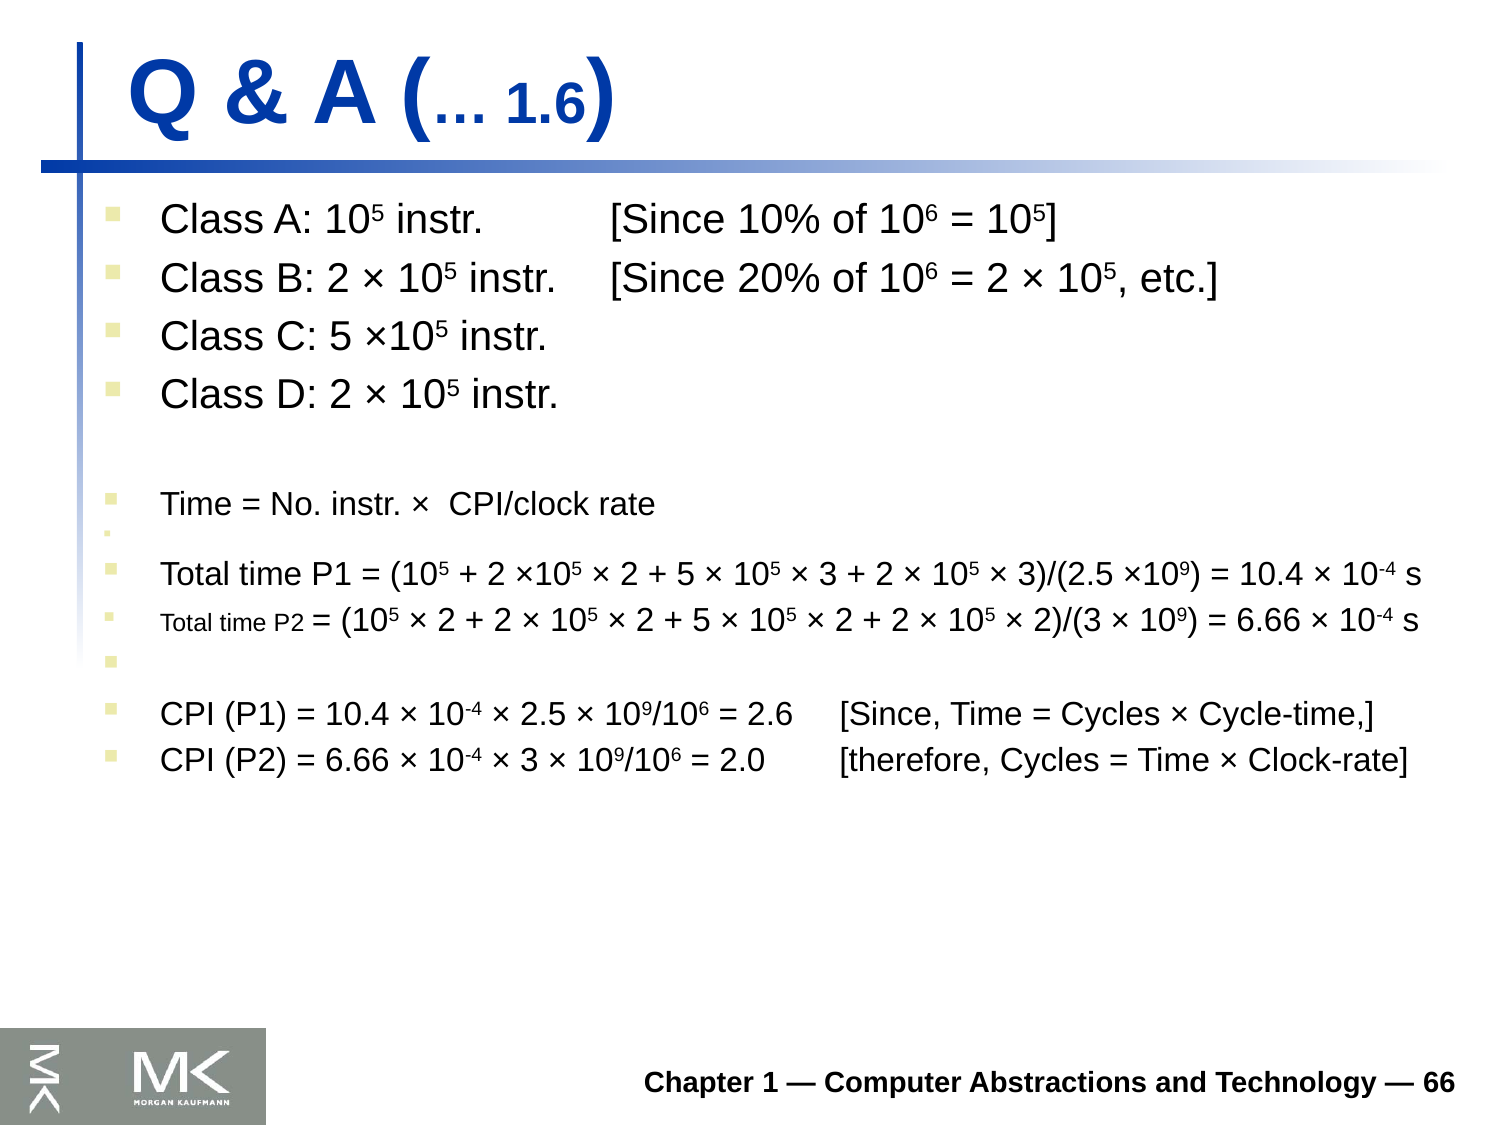

# Q & A (… 1.6)
Class A: 105 instr.       	[Since 10% of 106 = 105]
Class B: 2 × 105 instr. 	[Since 20% of 106 = 2 × 105, etc.]
Class C: 5 ×105 instr.
Class D: 2 × 105 instr.

Time = No. instr. ×  CPI/clock rate

Total time P1 = (105 + 2 ×105 × 2 + 5 × 105 × 3 + 2 × 105 × 3)/(2.5 ×109) = 10.4 × 10-4 s
Total time P2 = (105 × 2 + 2 × 105 × 2 + 5 × 105 × 2 + 2 × 105 × 2)/(3 × 109) = 6.66 × 10-4 s

CPI (P1) = 10.4 × 10-4 × 2.5 × 109/106 = 2.6     [Since, Time = Cycles × Cycle-time,]
CPI (P2) = 6.66 × 10-4 × 3 × 109/106 = 2.0        [therefore, Cycles = Time × Clock-rate]

Chapter 1 — Computer Abstractions and Technology — 66